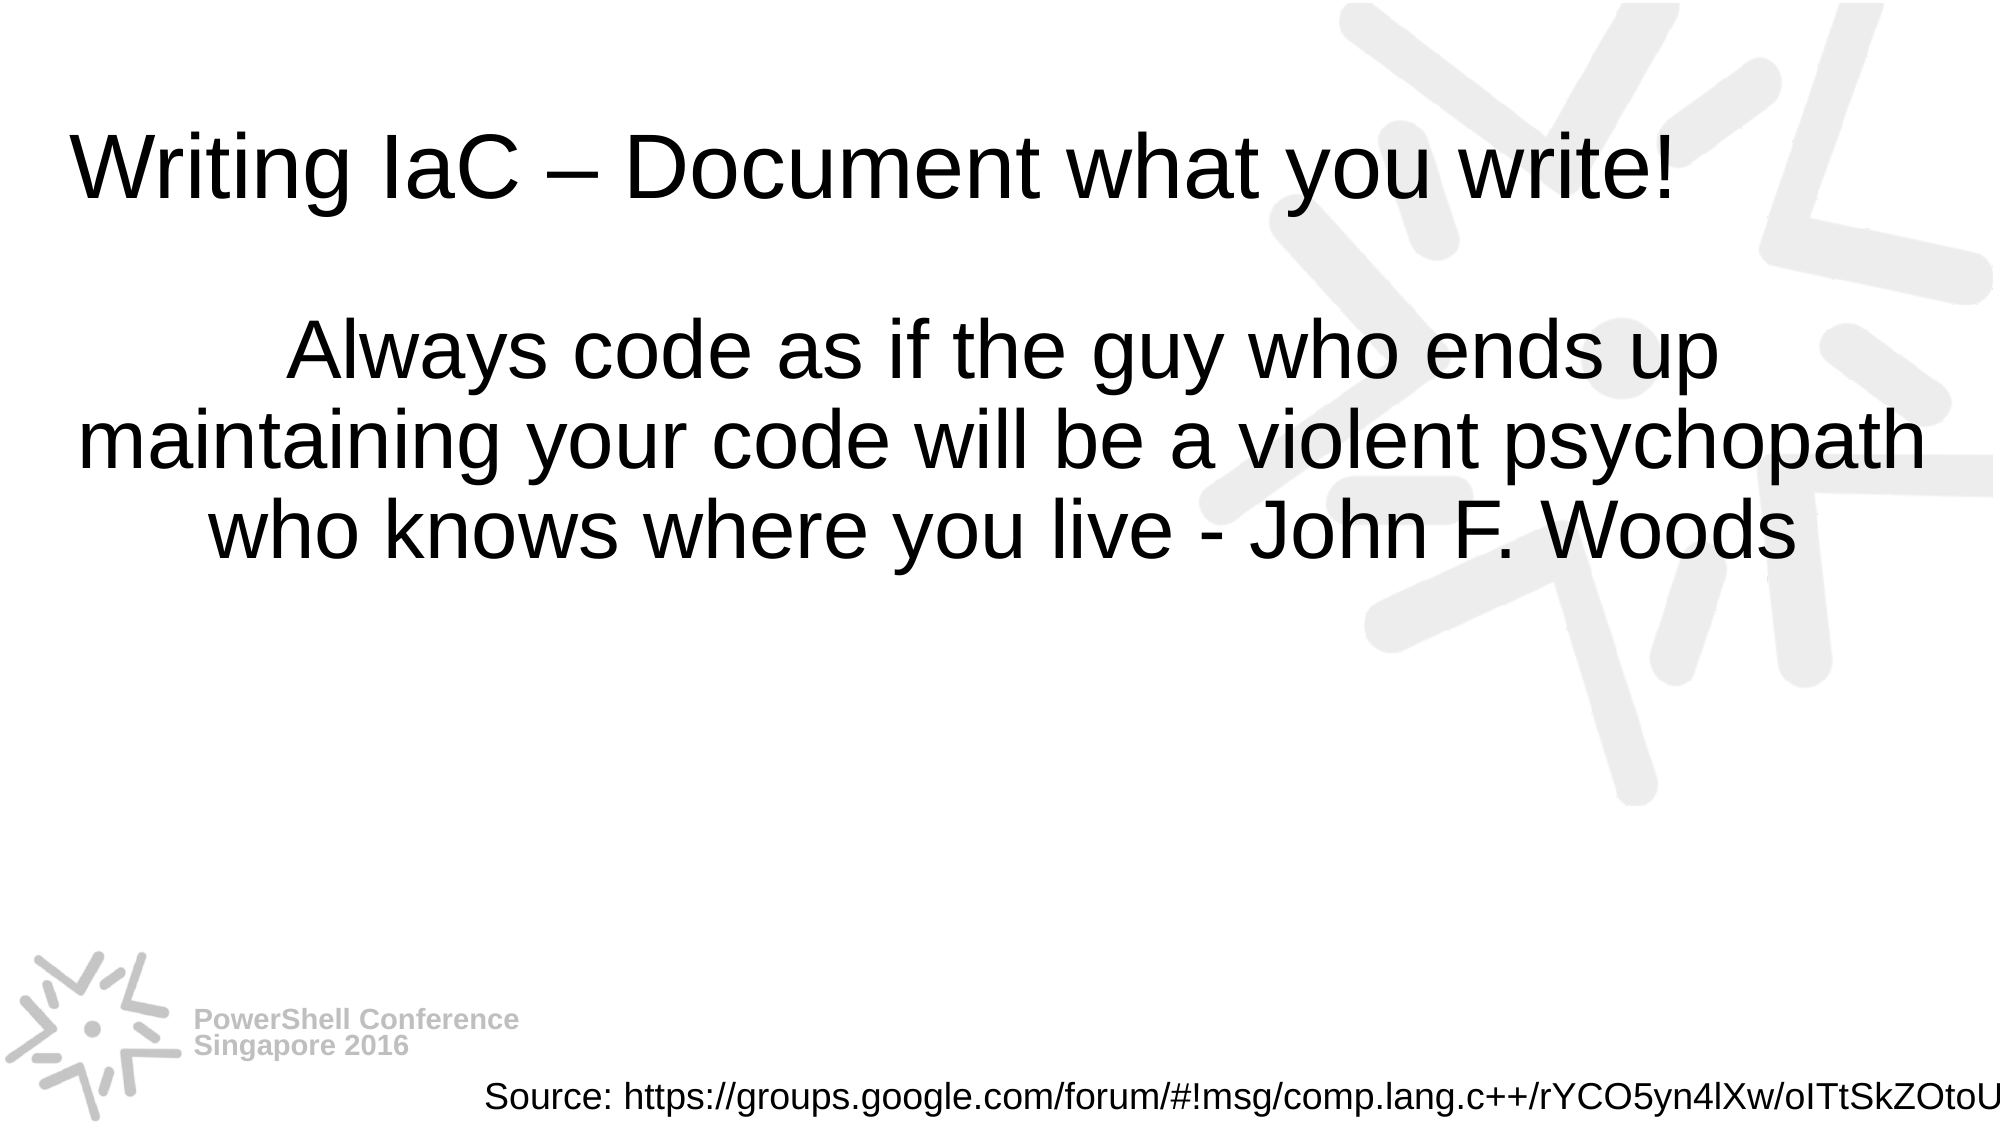

# Writing IaC – Document what you write!
Always code as if the guy who ends up maintaining your code will be a violent psychopath who knows where you live - John F. Woods
Source: https://groups.google.com/forum/#!msg/comp.lang.c++/rYCO5yn4lXw/oITtSkZOtoUJ